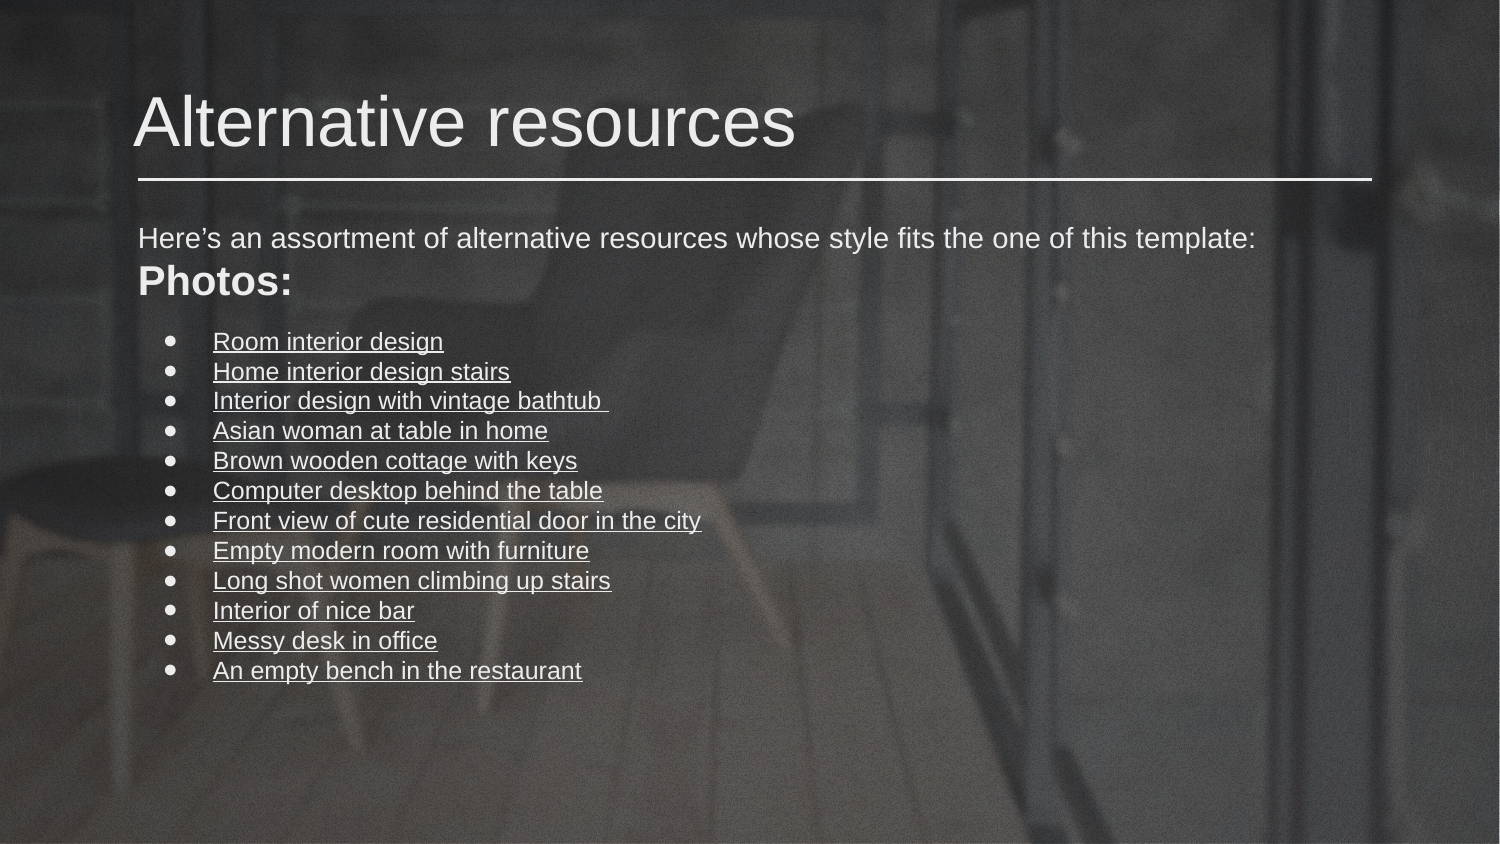

# Alternative resources
Here’s an assortment of alternative resources whose style fits the one of this template:
Photos:
Room interior design
Home interior design stairs
Interior design with vintage bathtub
Asian woman at table in home
Brown wooden cottage with keys
Computer desktop behind the table
Front view of cute residential door in the city
Empty modern room with furniture
Long shot women climbing up stairs
Interior of nice bar
Messy desk in office
An empty bench in the restaurant